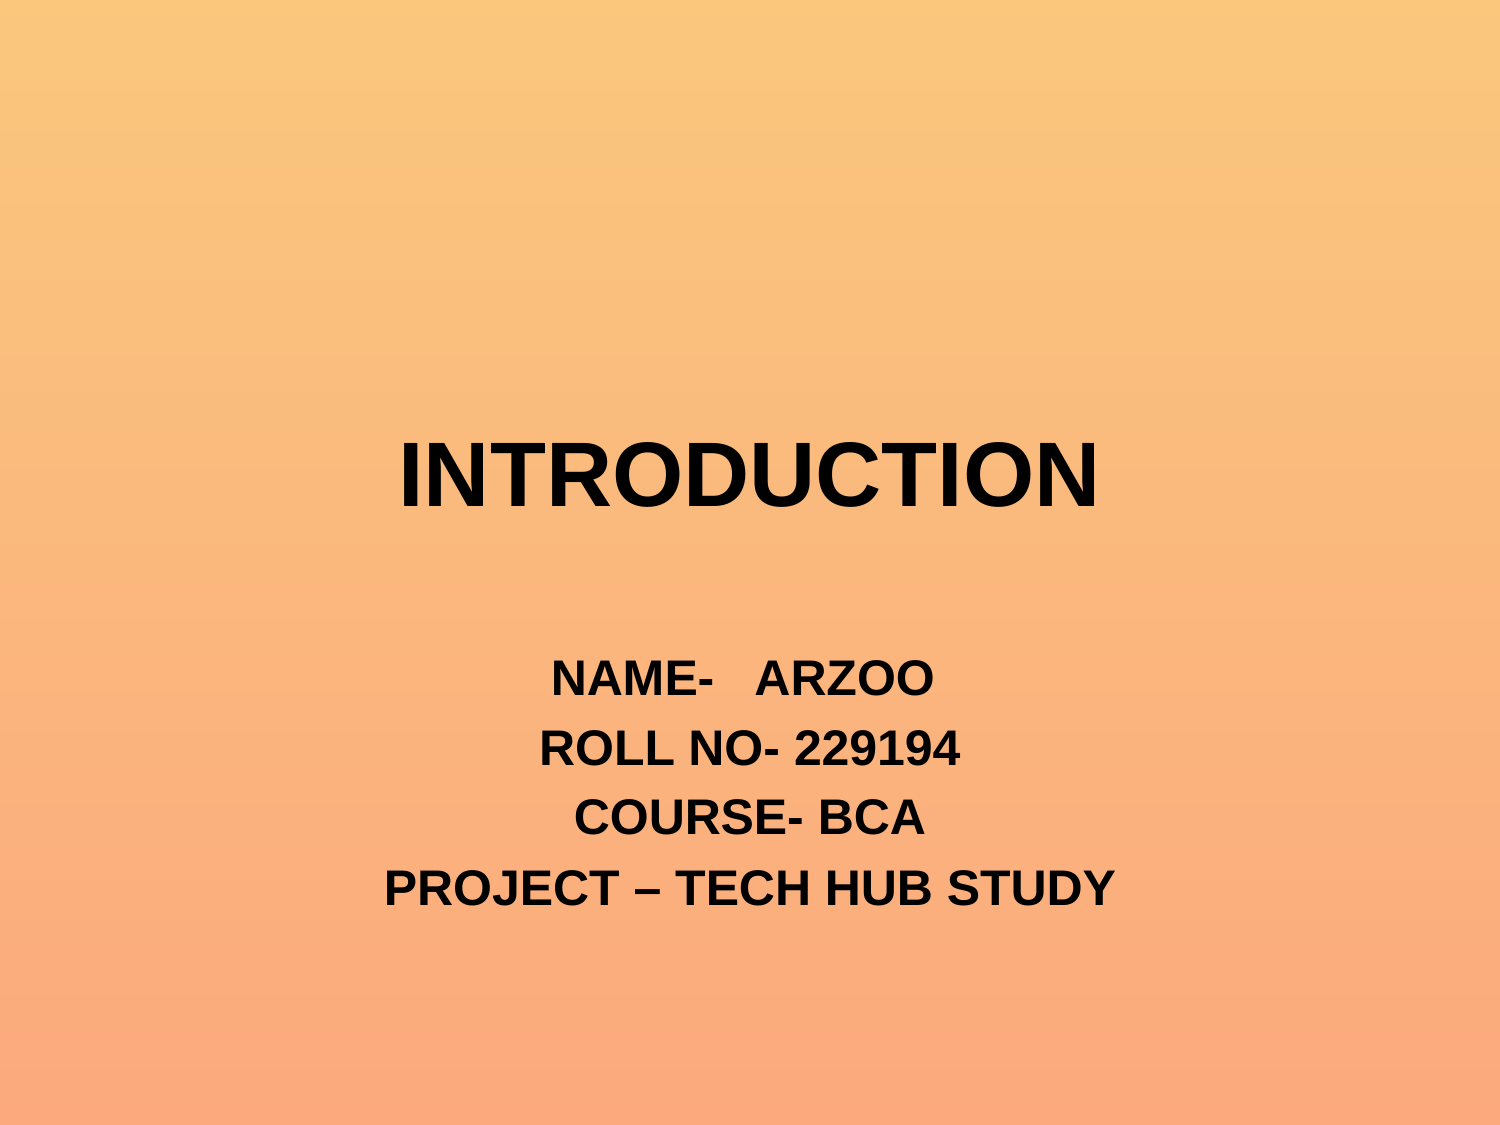

# INTRODUCTION
NAME-   ARZOO
ROLL NO- 229194
COURSE- BCA
PROJECT – TECH HUB STUDY